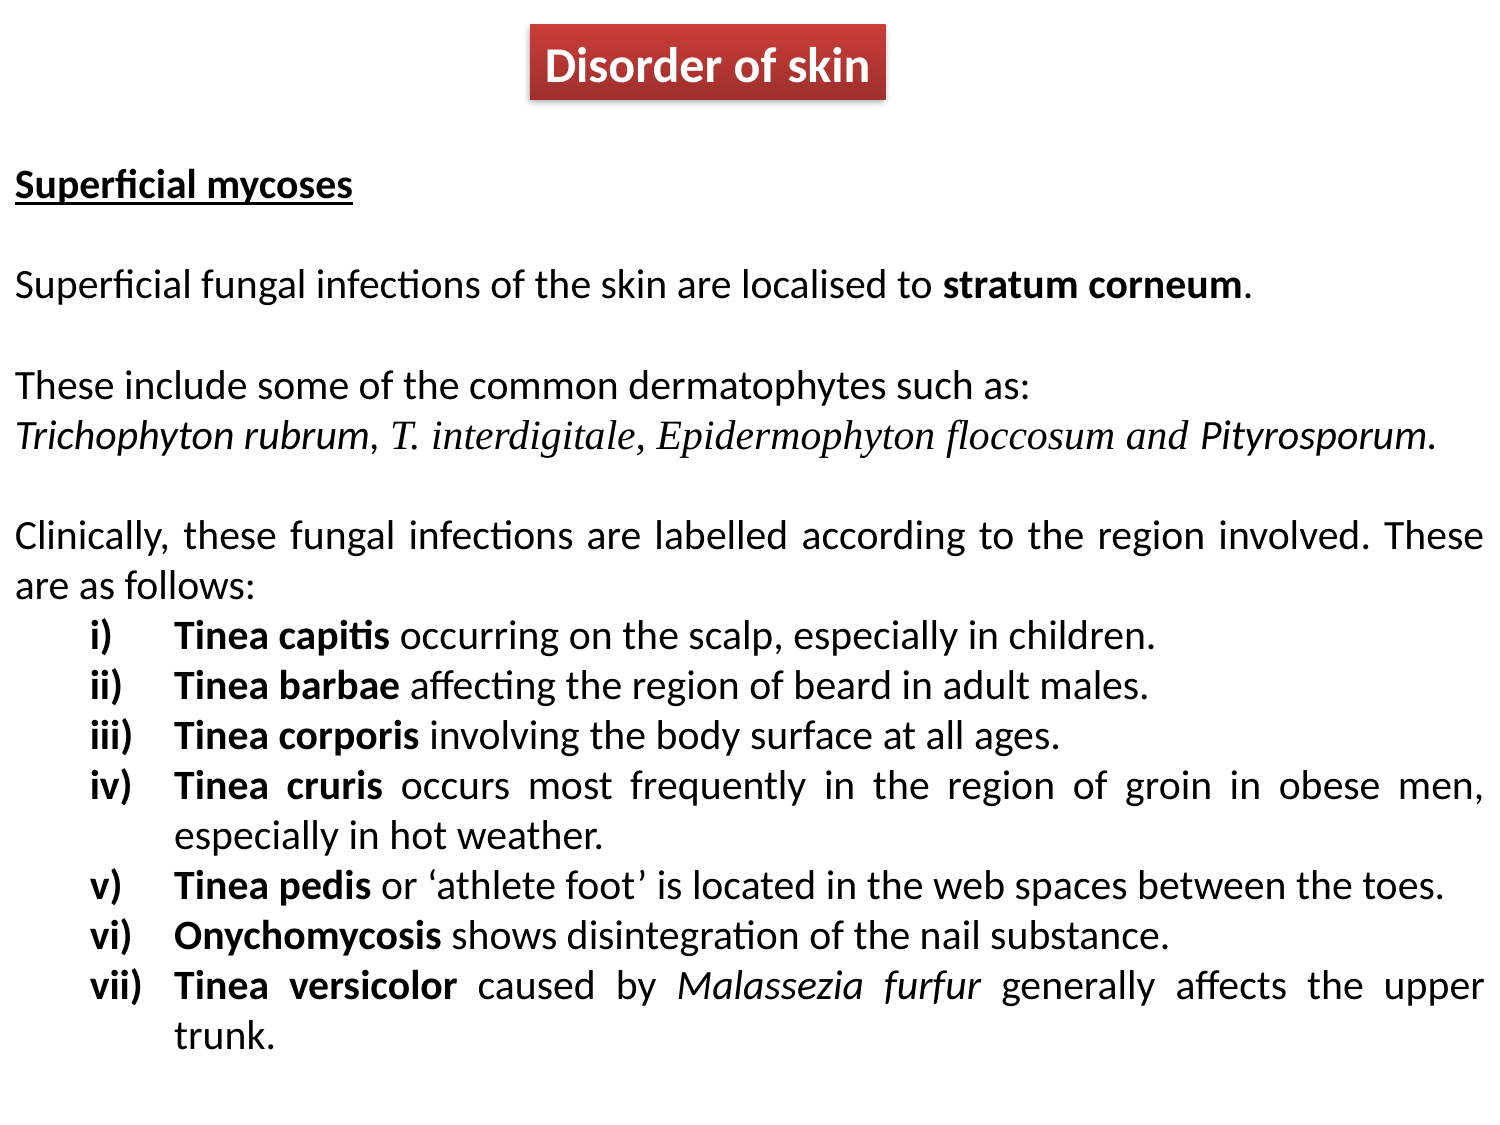

Disorder of skin
Superficial mycoses

Superficial fungal infections of the skin are localised to stratum corneum.

These include some of the common dermatophytes such as:
Trichophyton rubrum, T. interdigitale, Epidermophyton floccosum and Pityrosporum.

Clinically, these fungal infections are labelled according to the region involved. These are as follows:
Tinea capitis occurring on the scalp, especially in children.
Tinea barbae affecting the region of beard in adult males.
Tinea corporis involving the body surface at all ages.
Tinea cruris occurs most frequently in the region of groin in obese men, especially in hot weather.
Tinea pedis or ‘athlete foot’ is located in the web spaces between the toes.
Onychomycosis shows disintegration of the nail substance.
Tinea versicolor caused by Malassezia furfur generally affects the upper trunk.